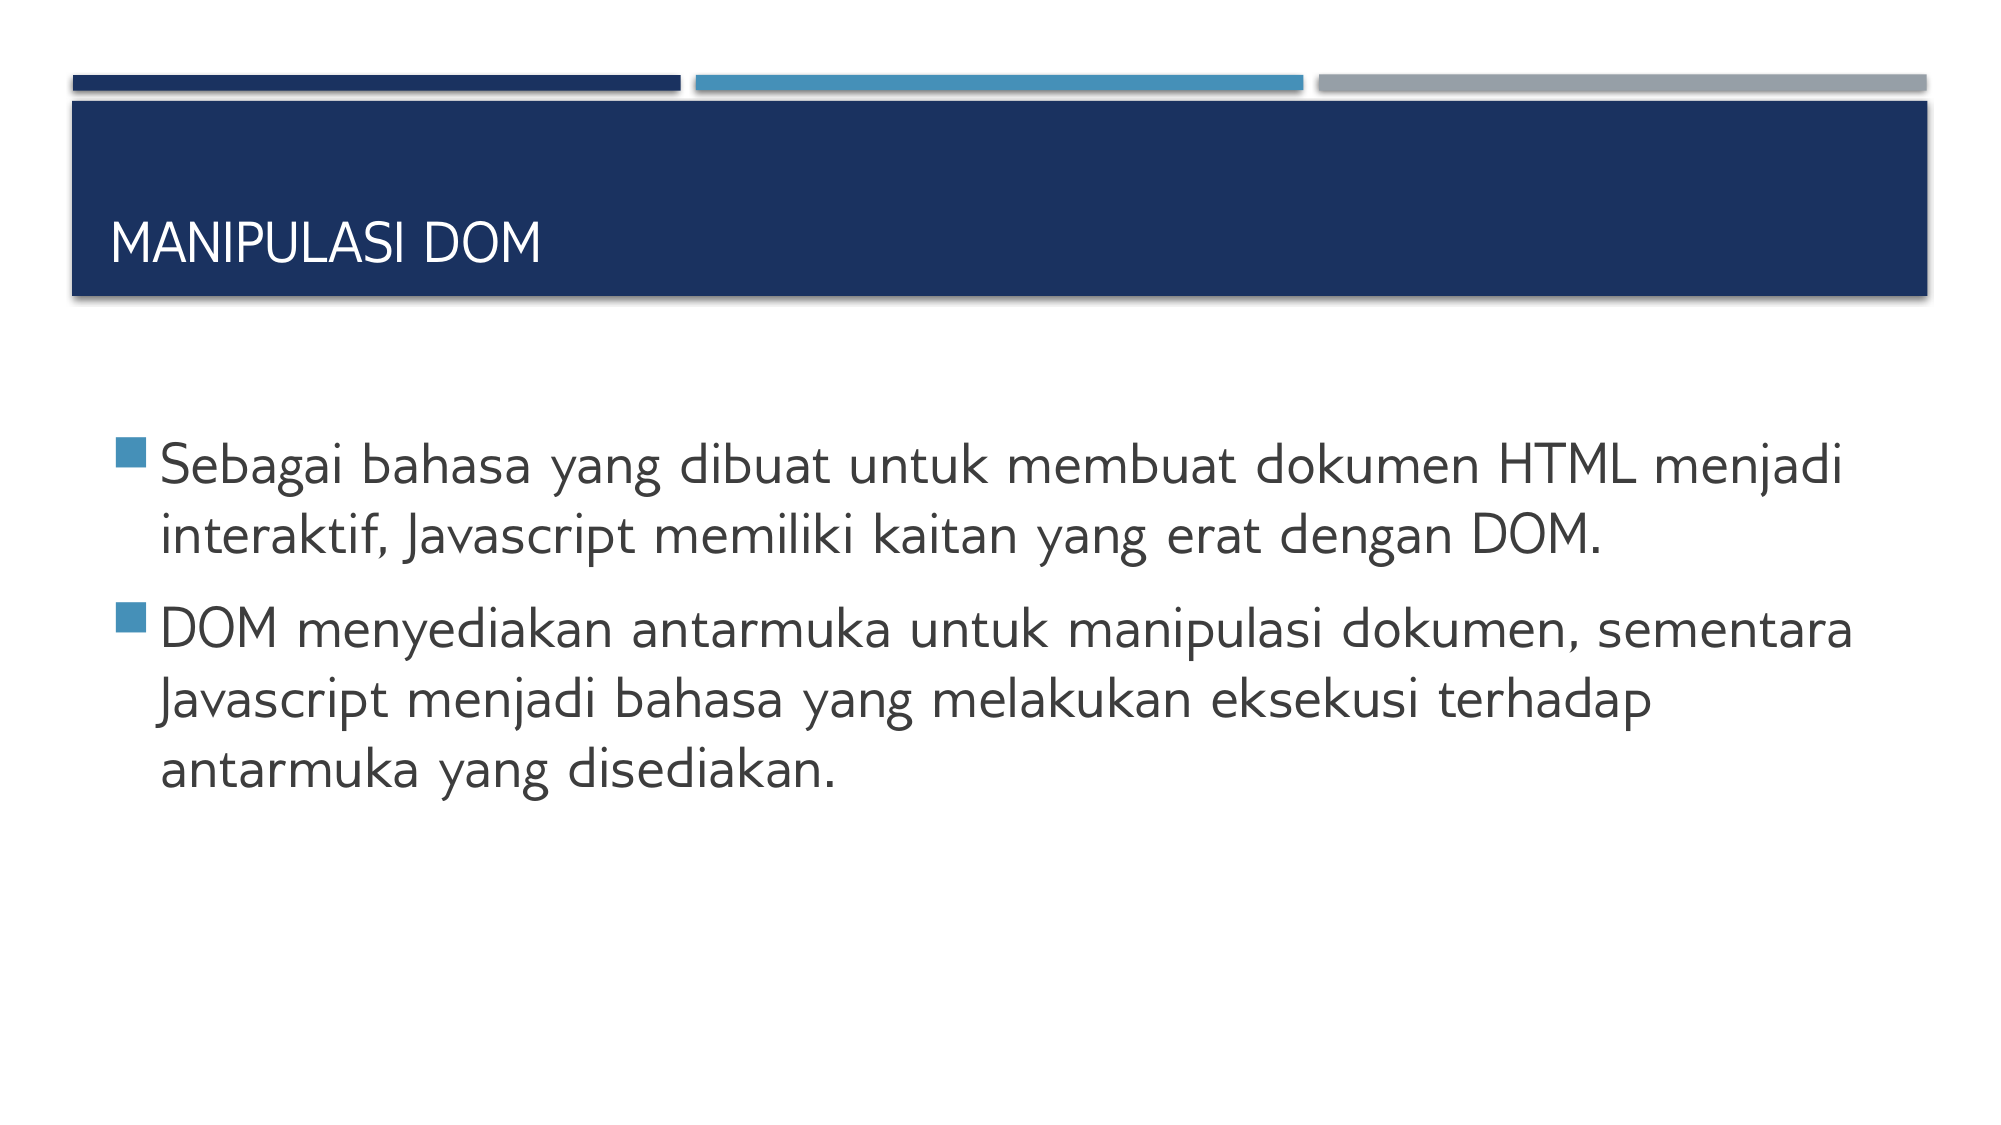

# Manipulasi dom
Sebagai bahasa yang dibuat untuk membuat dokumen HTML menjadi interaktif, Javascript memiliki kaitan yang erat dengan DOM.
DOM menyediakan antarmuka untuk manipulasi dokumen, sementara Javascript menjadi bahasa yang melakukan eksekusi terhadap antarmuka yang disediakan.